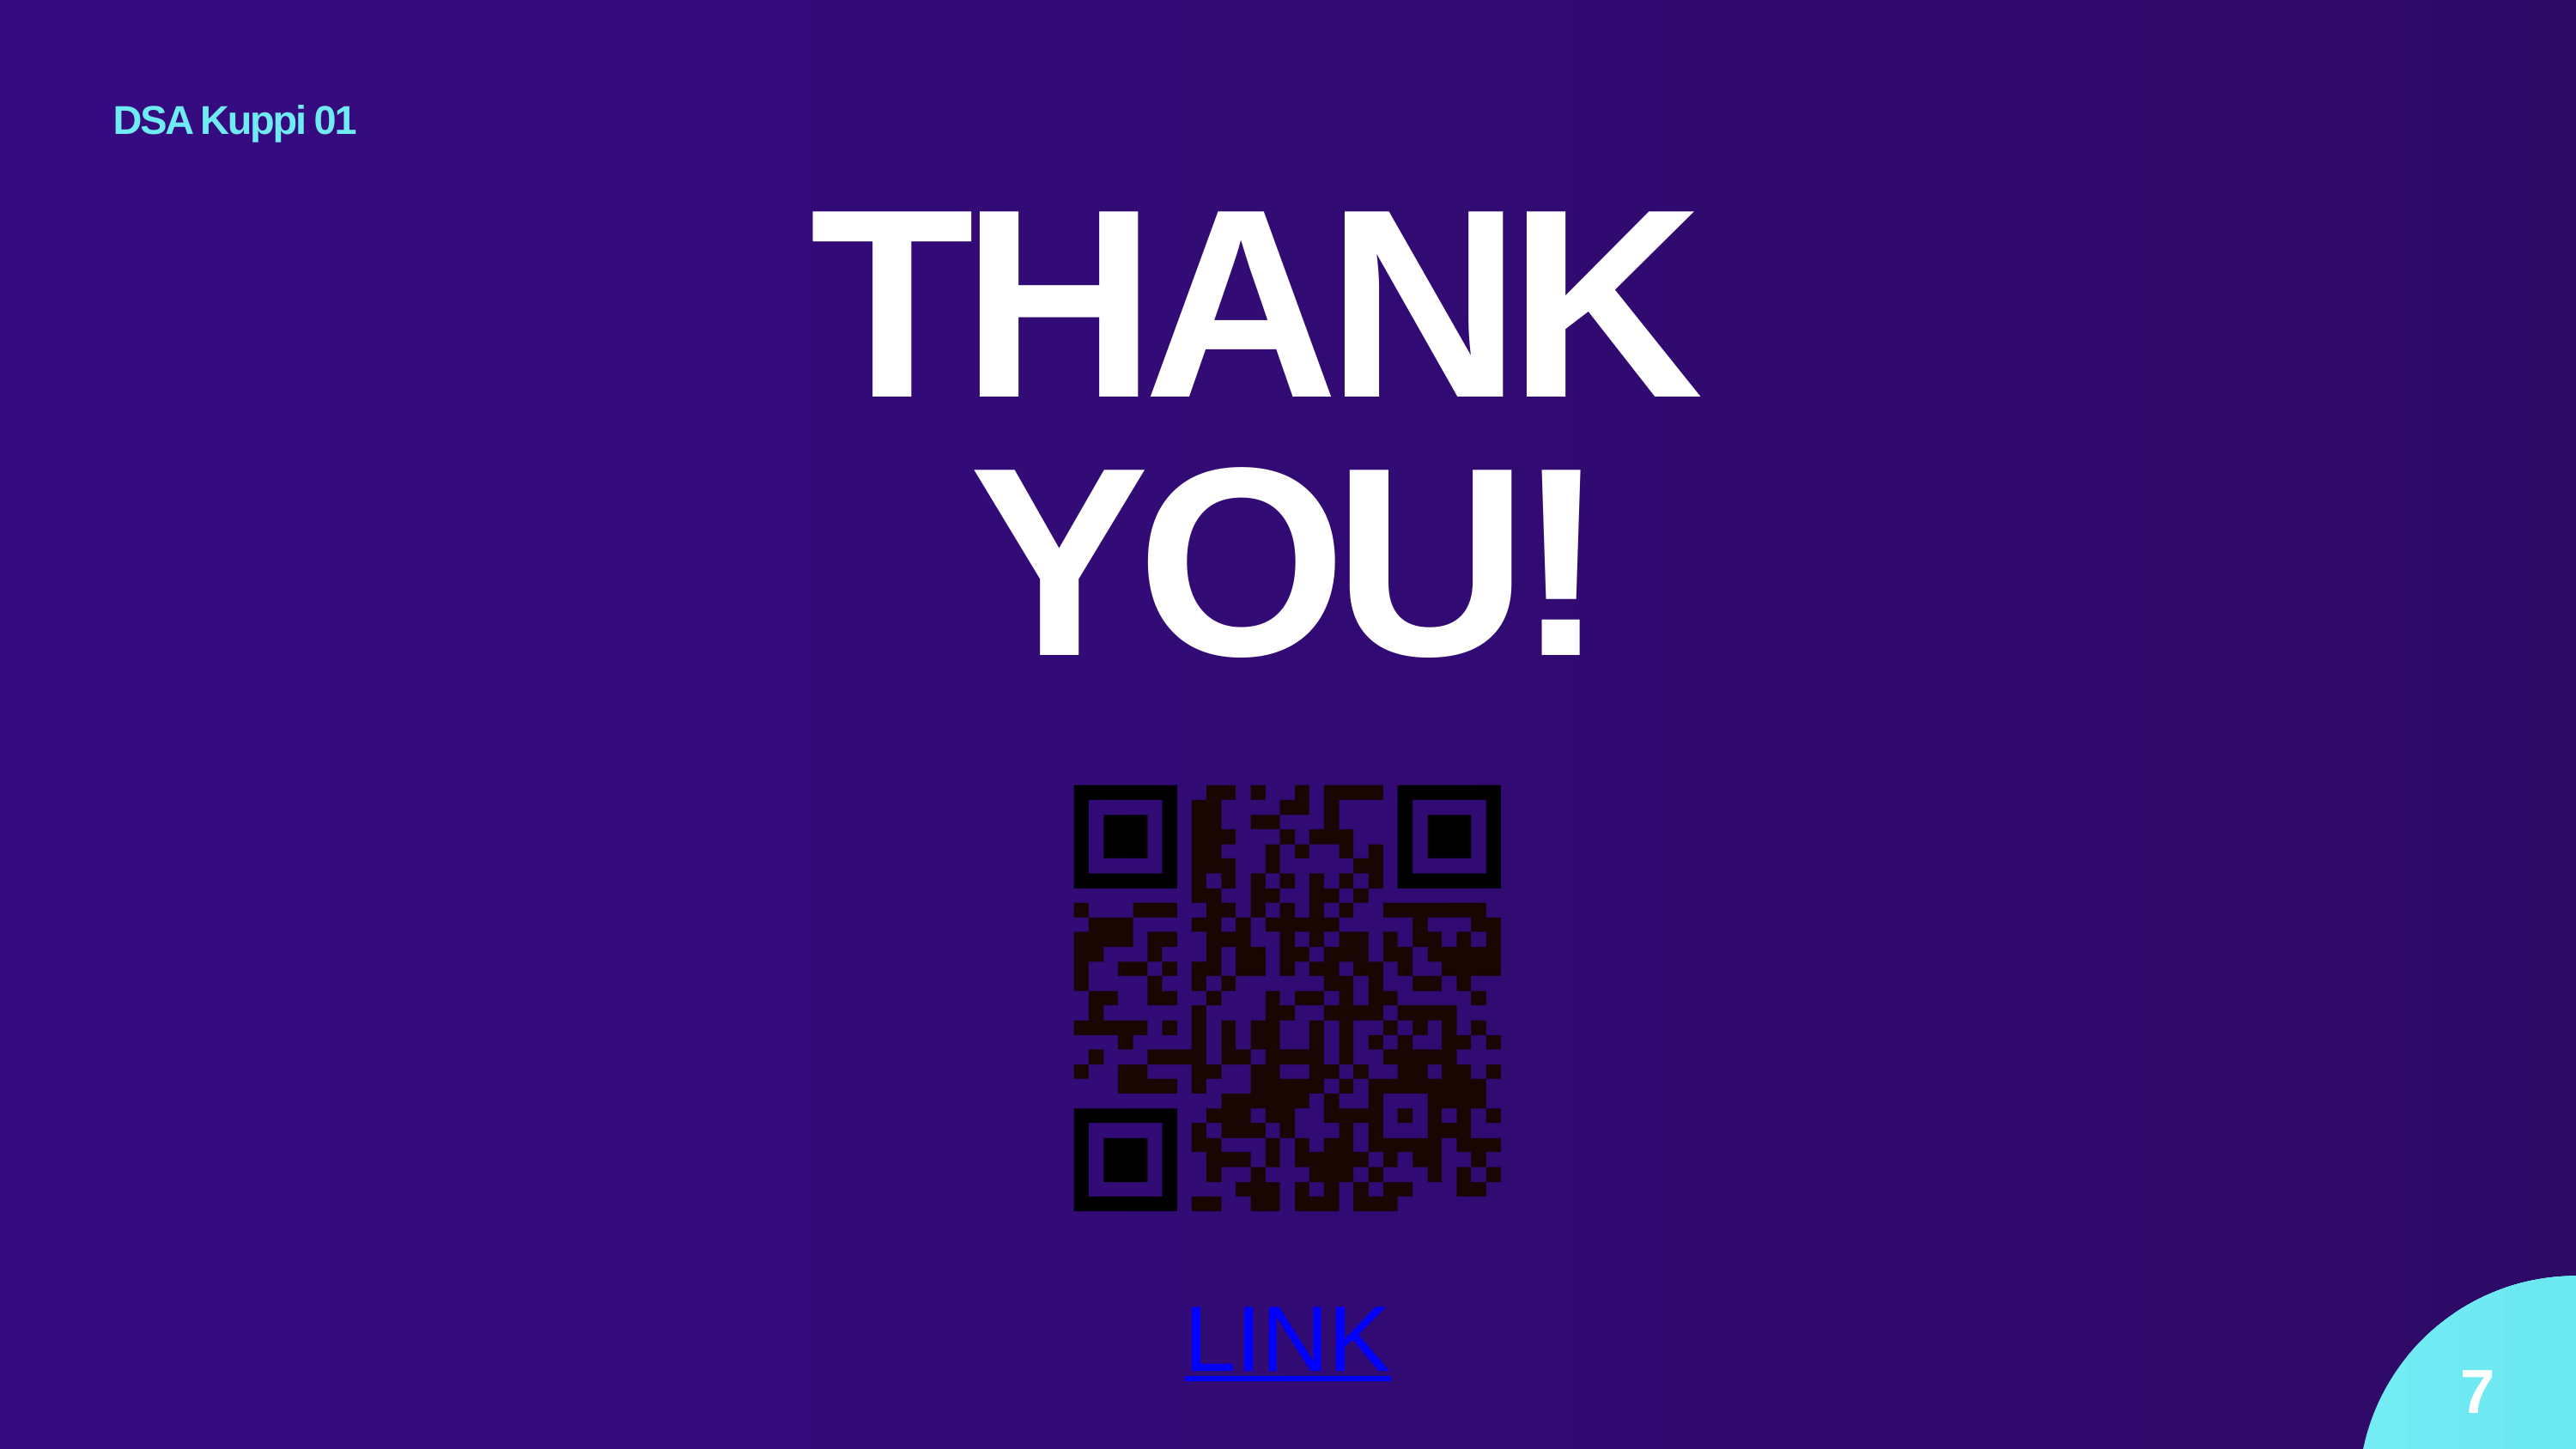

DSA Kuppi 01
THANK
YOU!

LINK

7